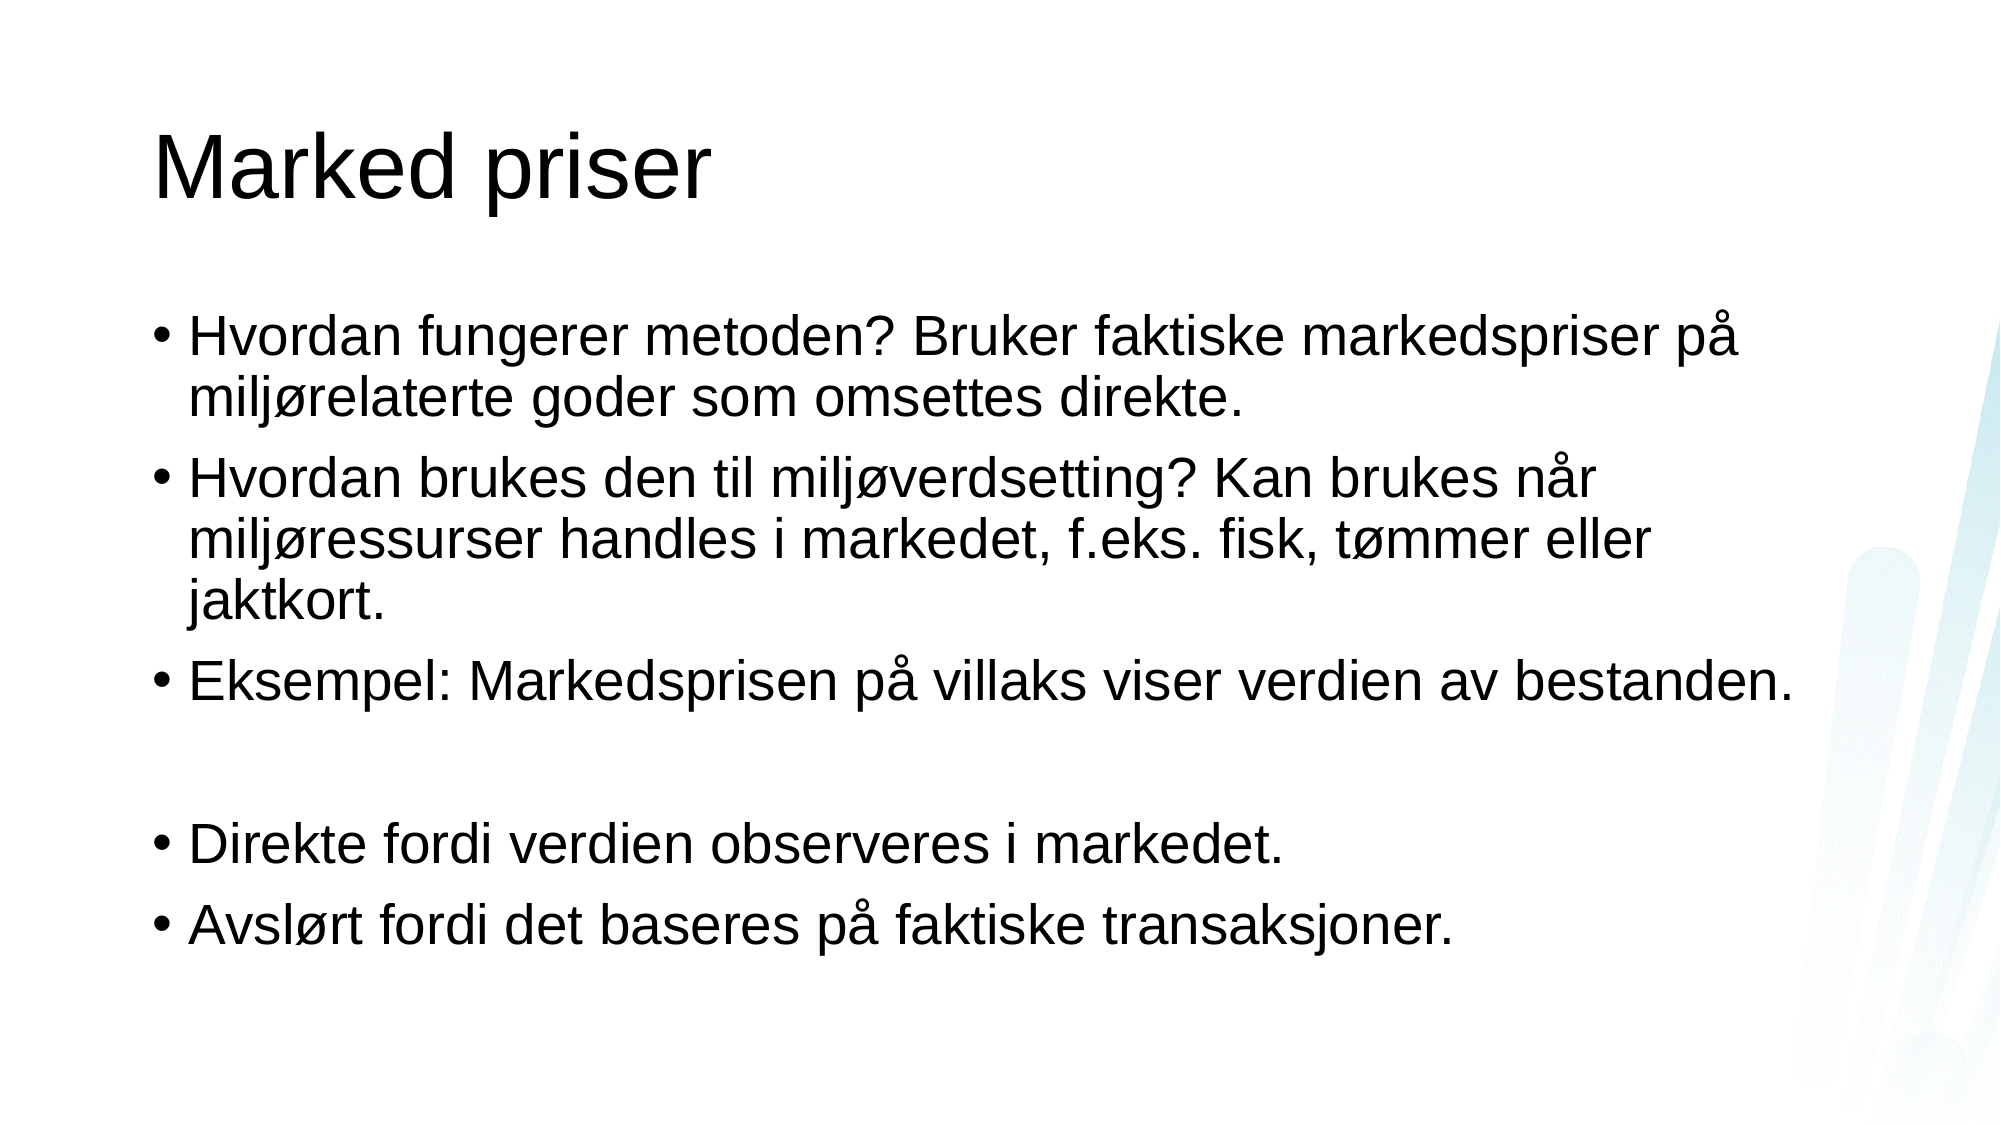

# Marked priser
Hvordan fungerer metoden? Bruker faktiske markedspriser på miljørelaterte goder som omsettes direkte.
Hvordan brukes den til miljøverdsetting? Kan brukes når miljøressurser handles i markedet, f.eks. fisk, tømmer eller jaktkort.
Eksempel: Markedsprisen på villaks viser verdien av bestanden.

Direkte fordi verdien observeres i markedet.
Avslørt fordi det baseres på faktiske transaksjoner.